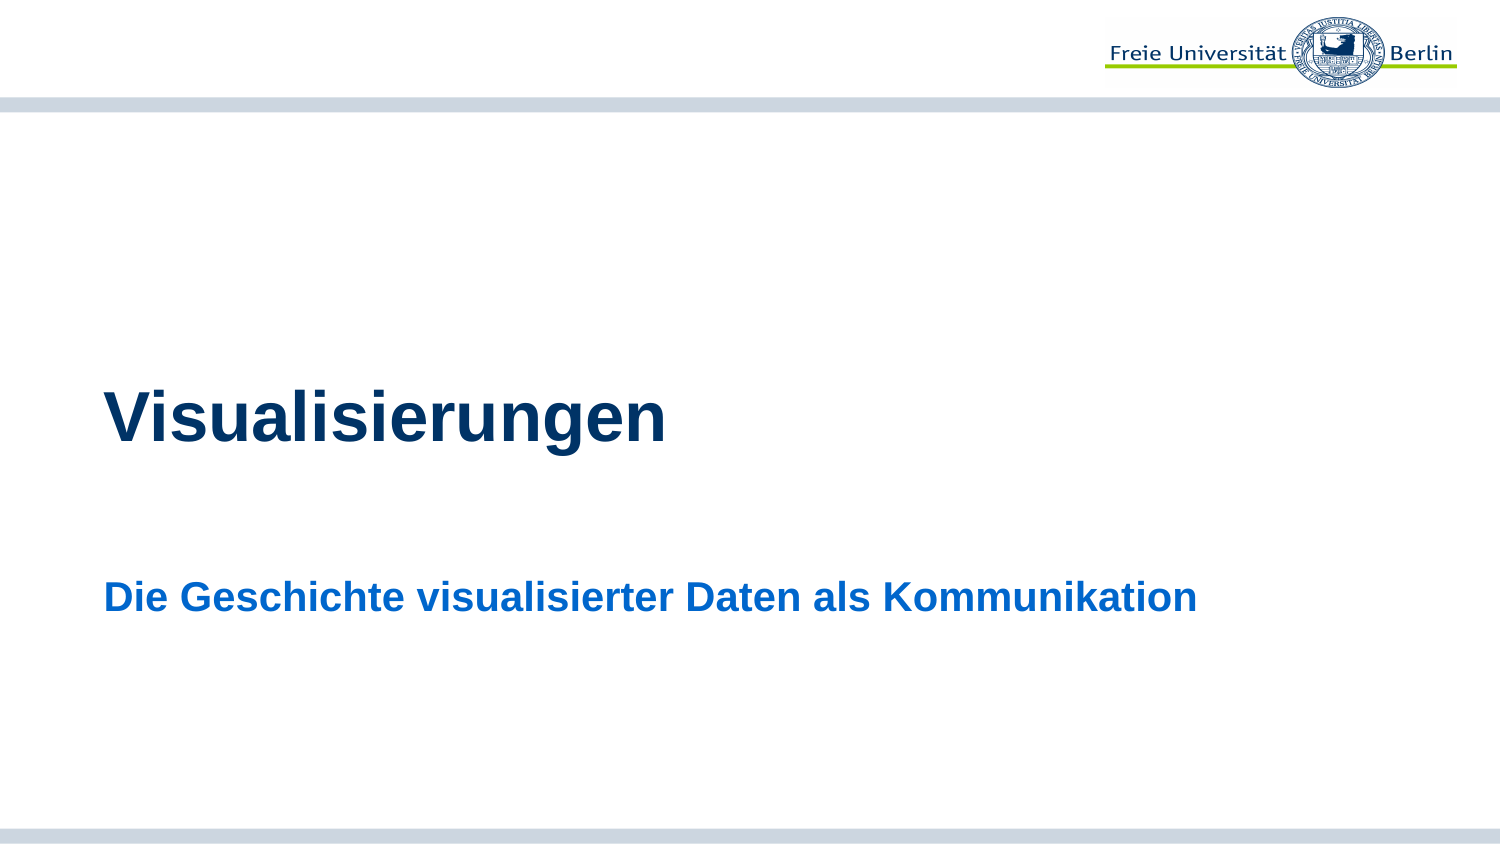

# Visualisierungen
Die Geschichte visualisierter Daten als Kommunikation